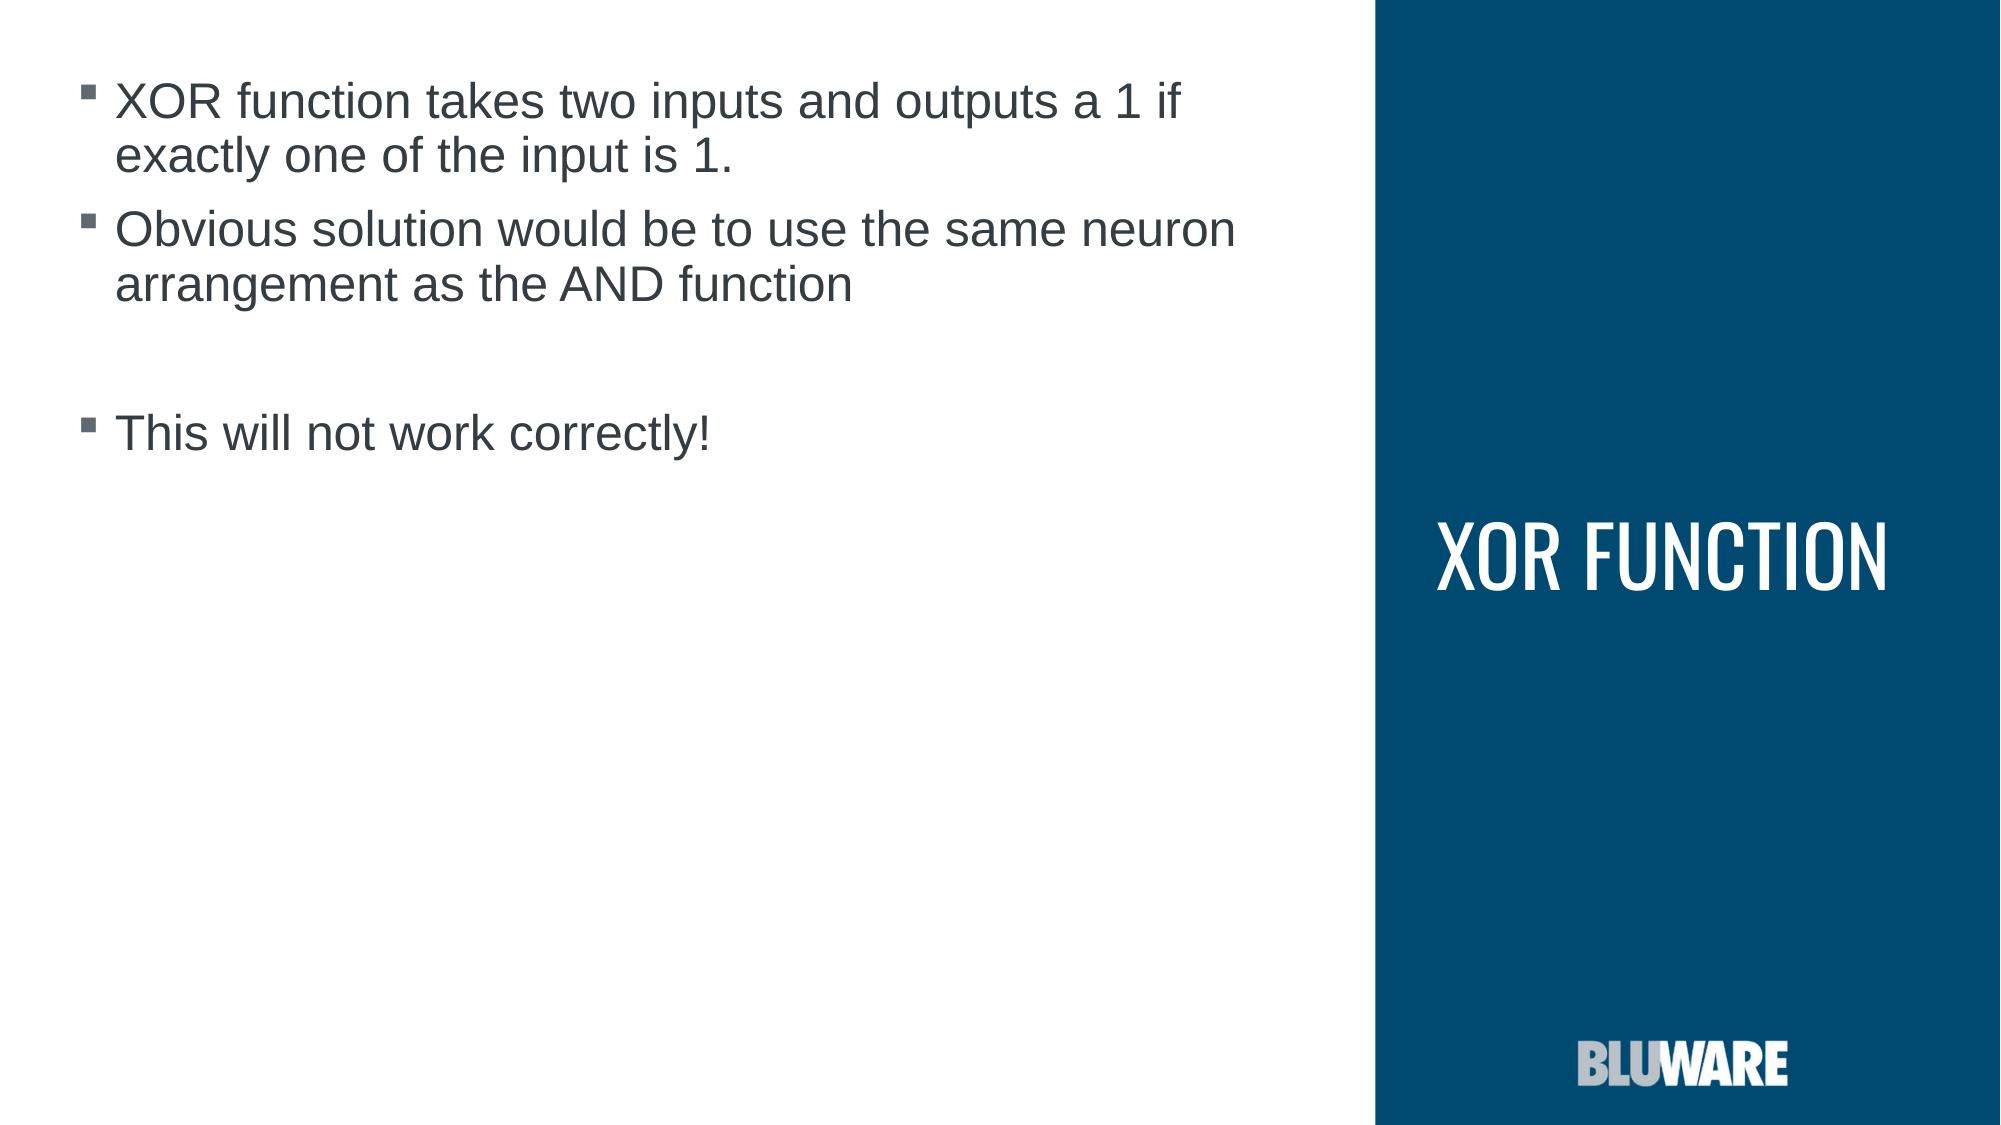

# XOR FUNCTION
XOR function takes two inputs and outputs a 1 if exactly one of the input is 1.
Obvious solution would be to use the same neuron arrangement as the AND function

This will not work correctly!